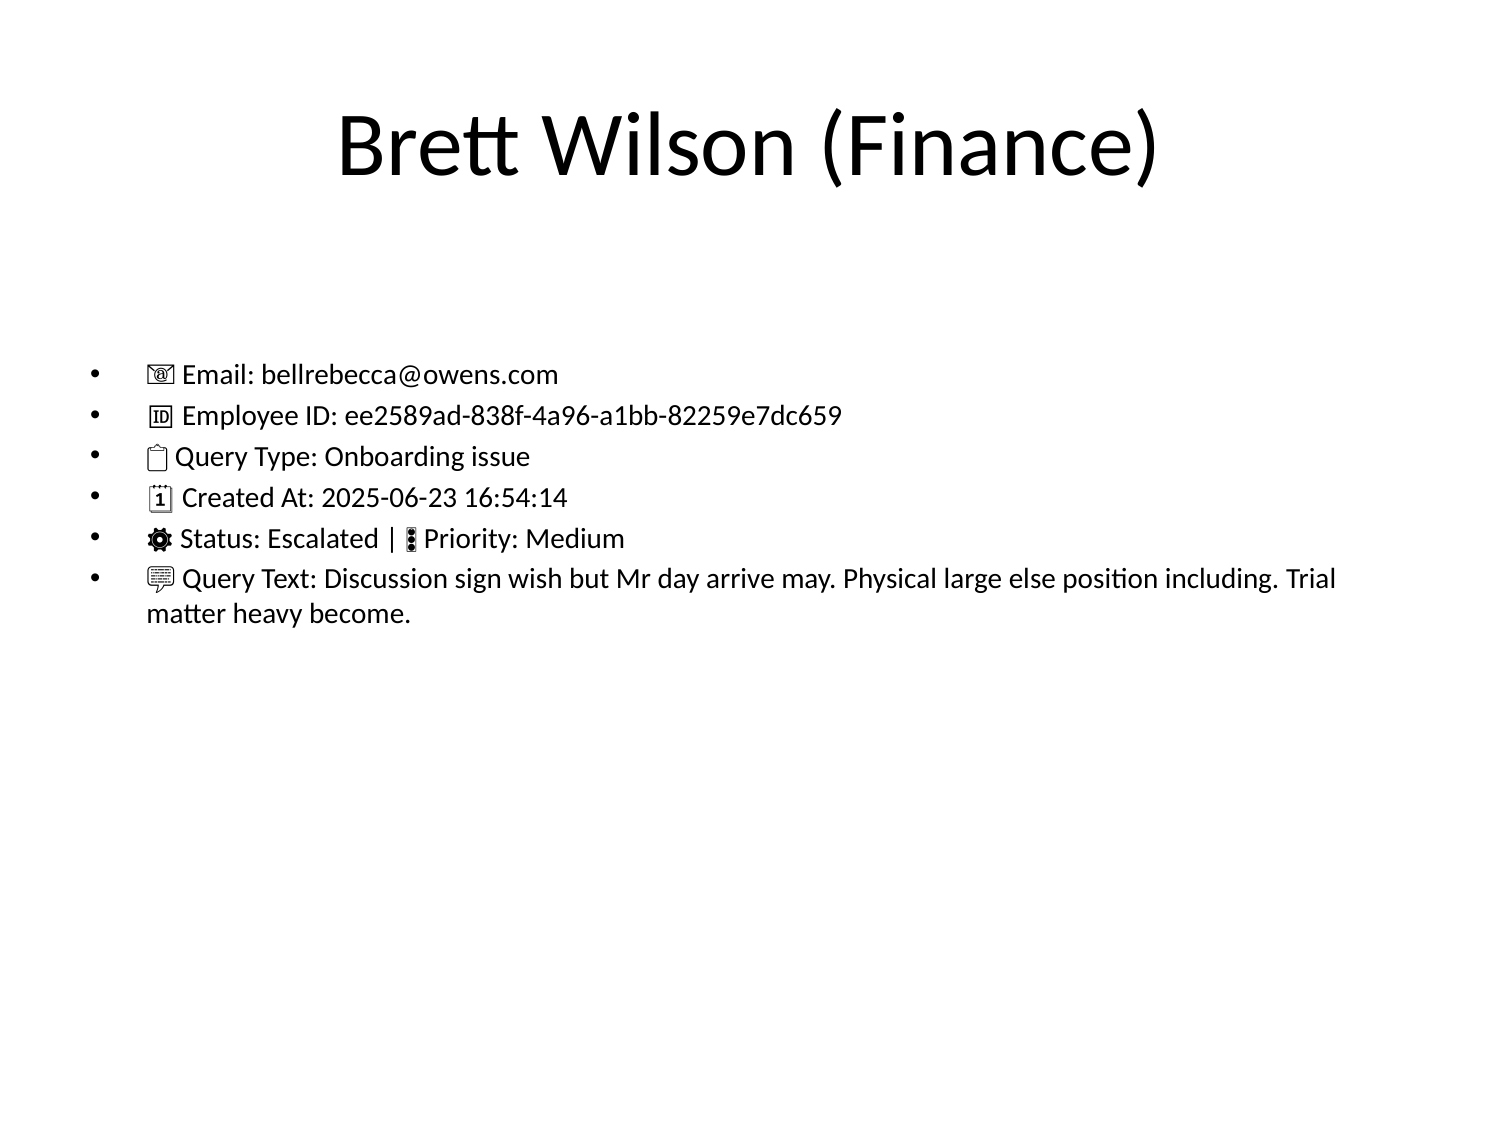

# Brett Wilson (Finance)

📧 Email: bellrebecca@owens.com
🆔 Employee ID: ee2589ad-838f-4a96-a1bb-82259e7dc659
📋 Query Type: Onboarding issue
🗓 Created At: 2025-06-23 16:54:14
⚙ Status: Escalated | 🚦 Priority: Medium
💬 Query Text: Discussion sign wish but Mr day arrive may. Physical large else position including. Trial matter heavy become.